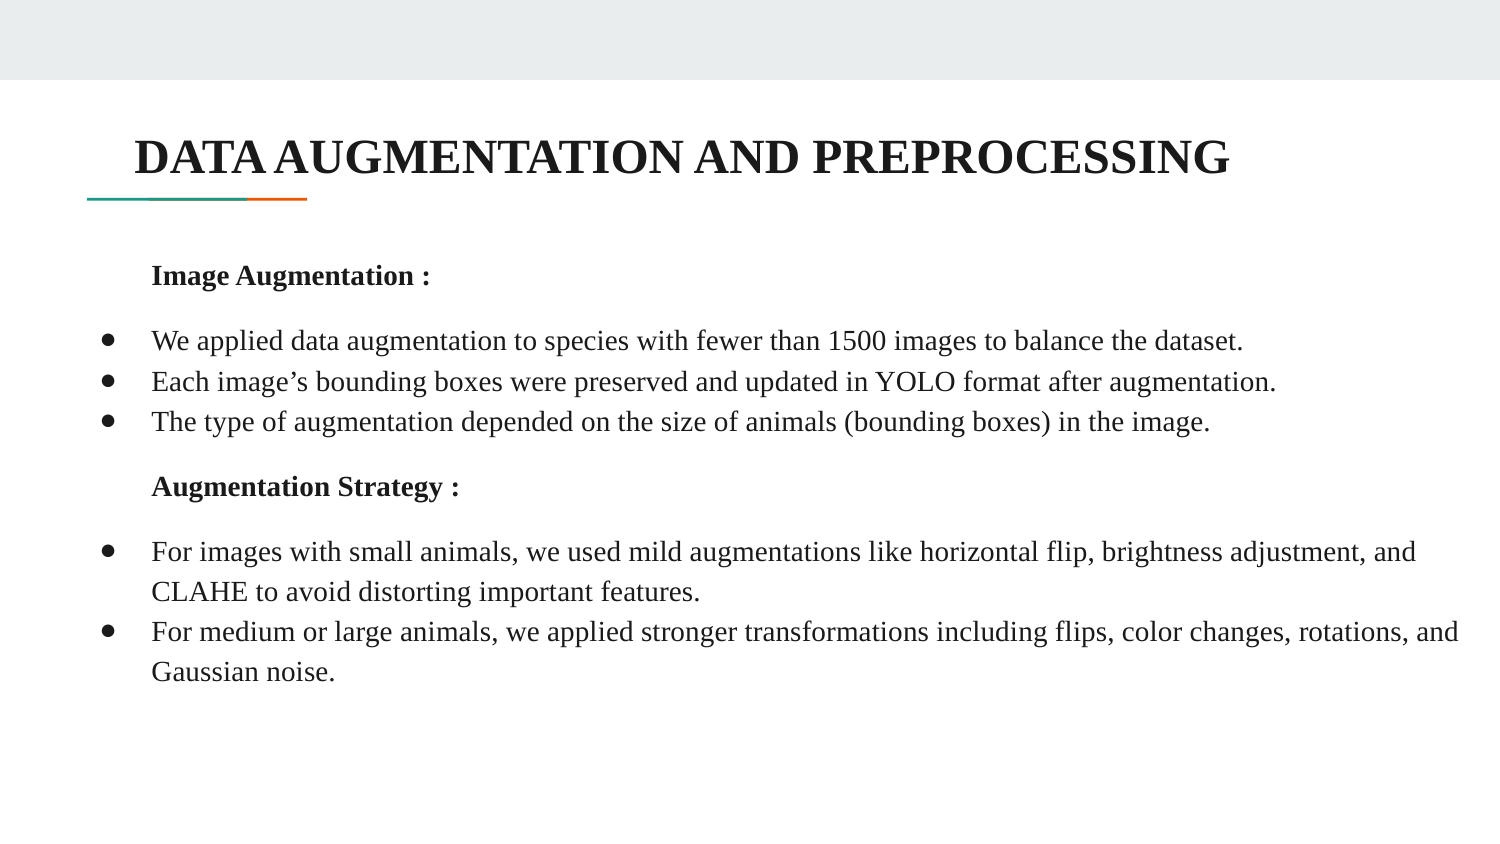

# DATA AUGMENTATION AND PREPROCESSING
Image Augmentation :
We applied data augmentation to species with fewer than 1500 images to balance the dataset.
Each image’s bounding boxes were preserved and updated in YOLO format after augmentation.
The type of augmentation depended on the size of animals (bounding boxes) in the image.
Augmentation Strategy :
For images with small animals, we used mild augmentations like horizontal flip, brightness adjustment, and CLAHE to avoid distorting important features.
For medium or large animals, we applied stronger transformations including flips, color changes, rotations, and Gaussian noise.